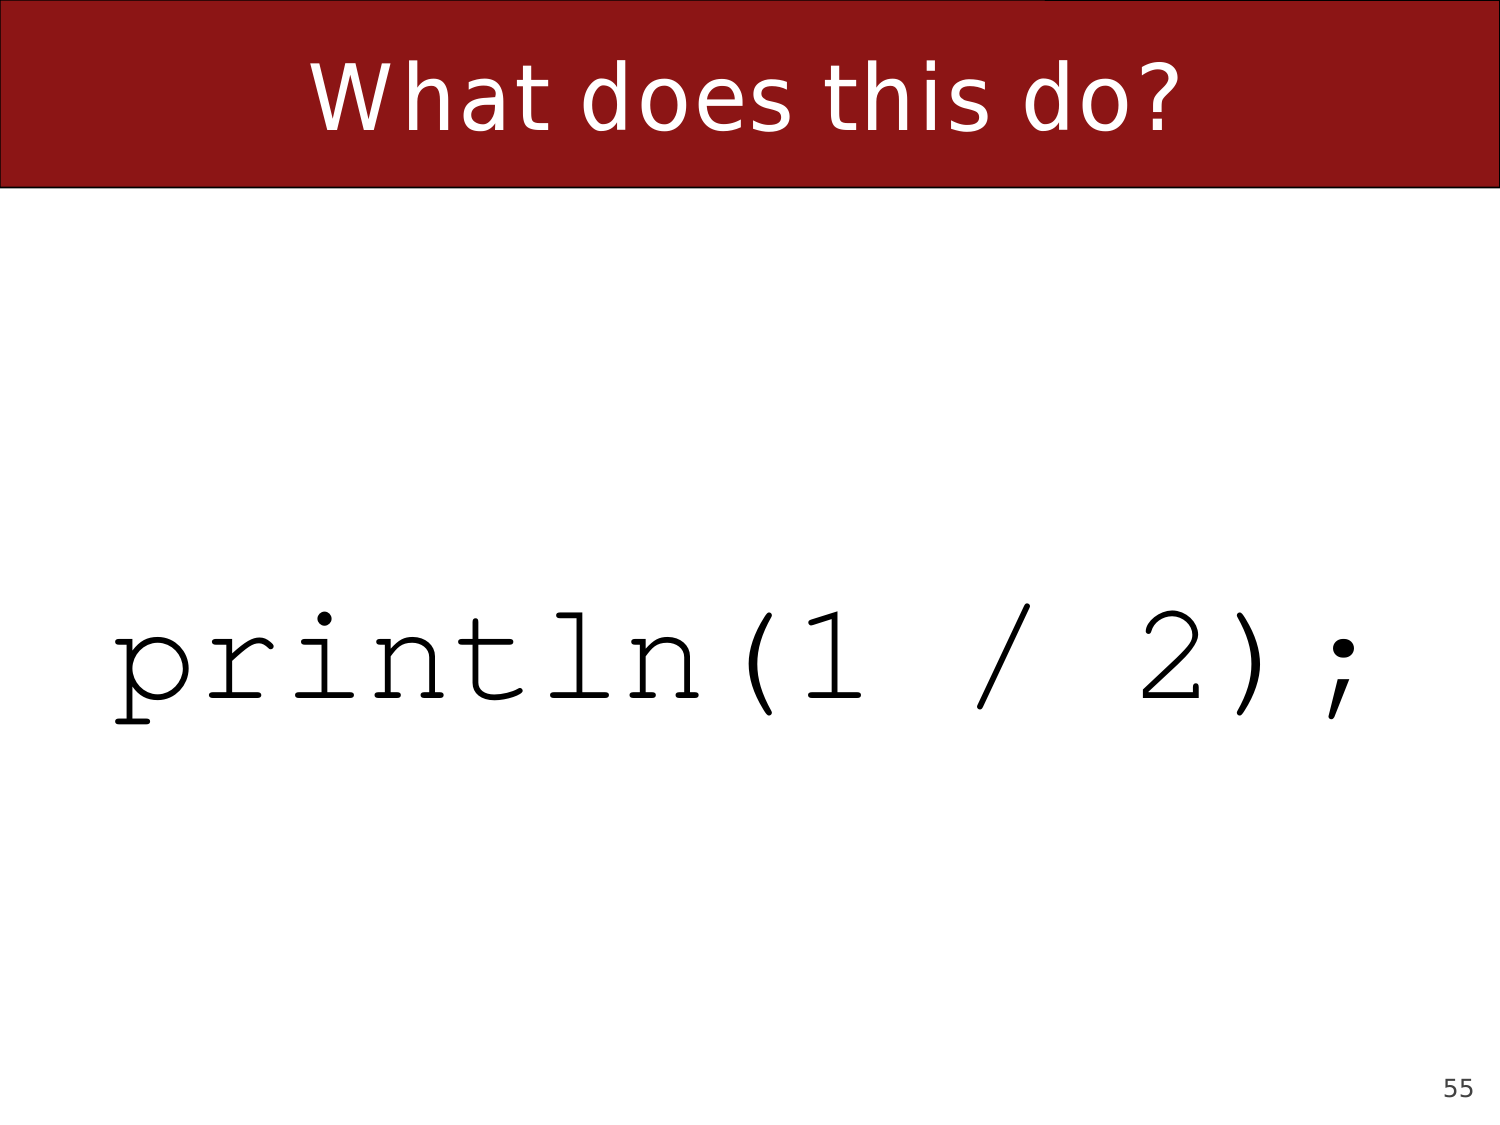

# What does this do?
println(1 / 2);